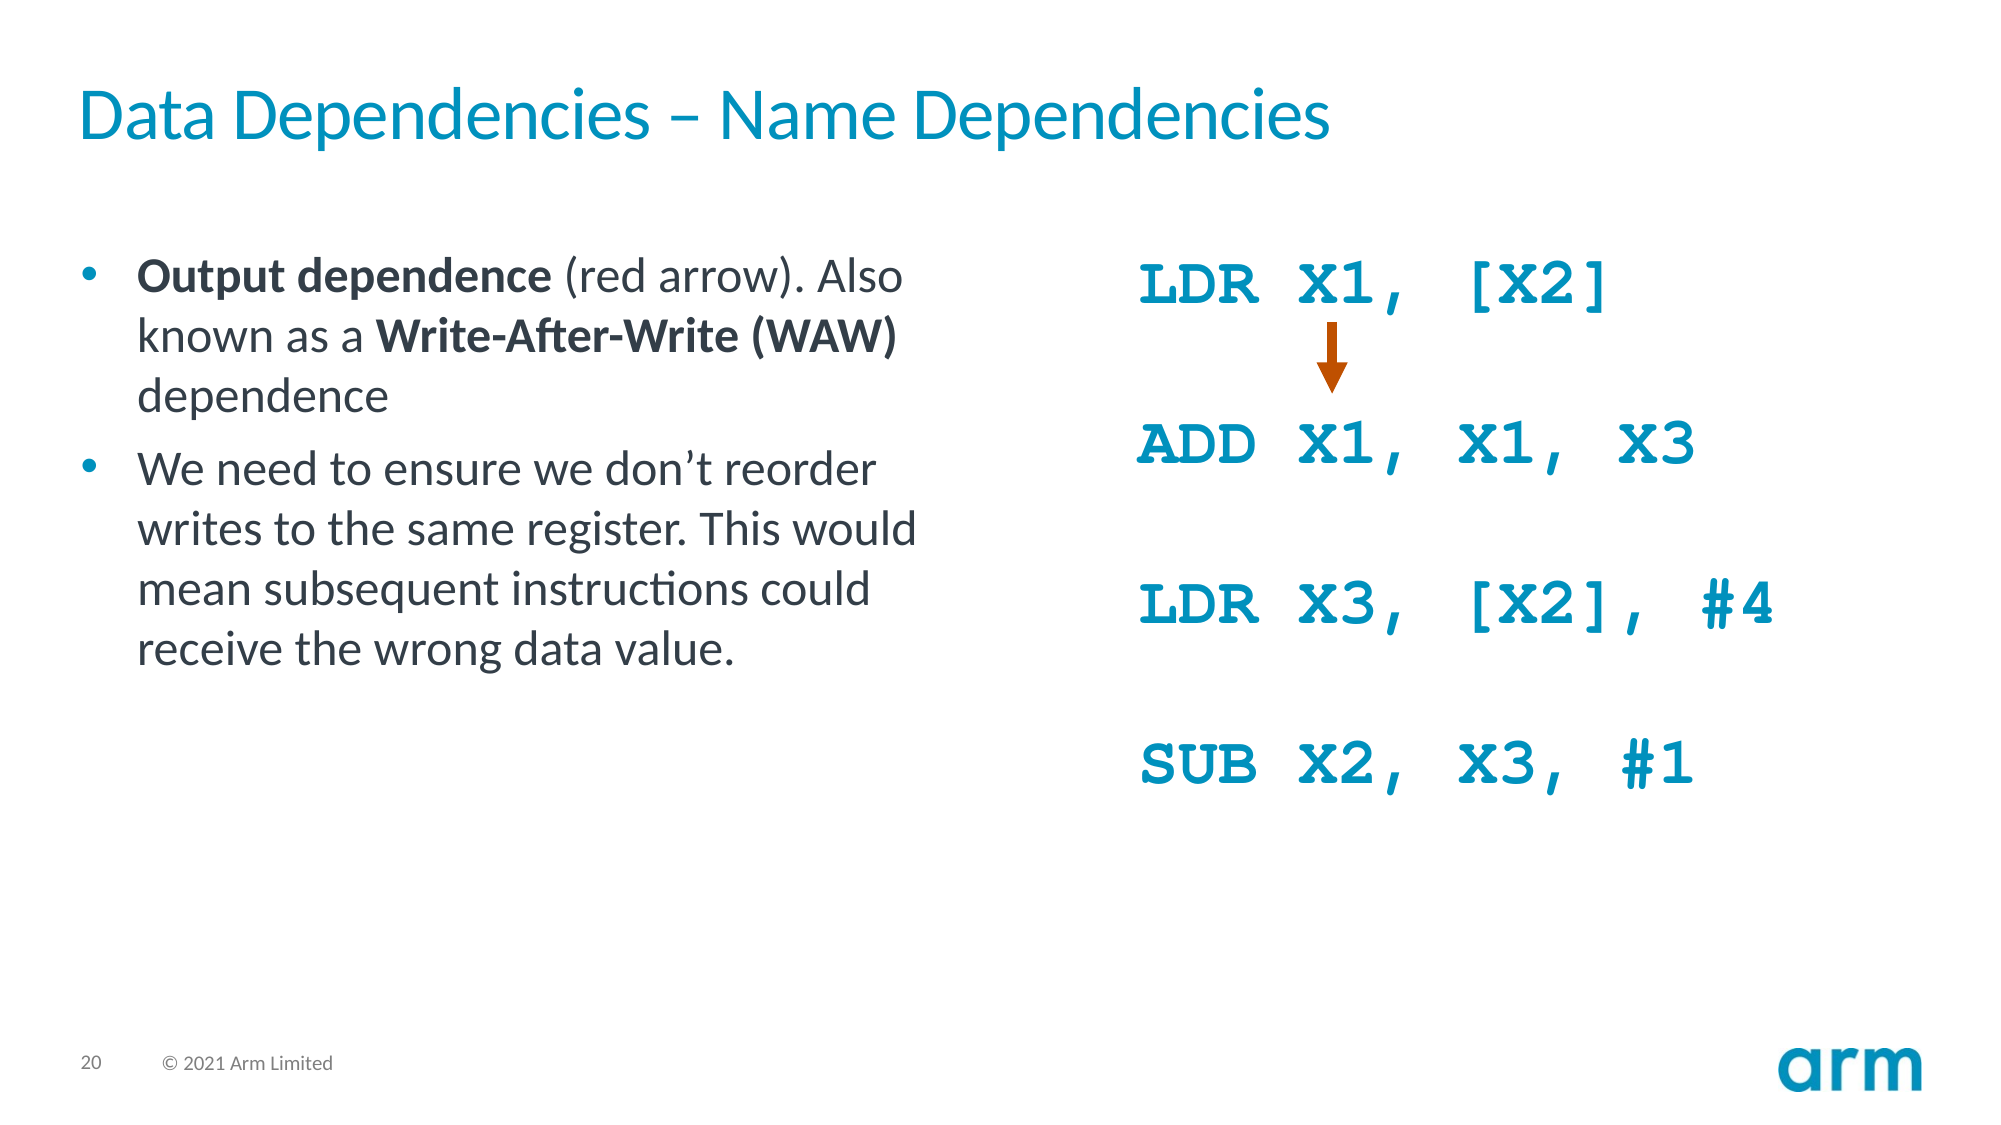

# Data Dependencies – Name Dependencies
LDR X1, [X2]

ADD X1, X1, X3

LDR X3, [X2], #4

SUB X2, X3, #1

Output dependence (red arrow). Also known as a Write-After-Write (WAW) dependence
We need to ensure we don’t reorder writes to the same register. This would mean subsequent instructions could receive the wrong data value.